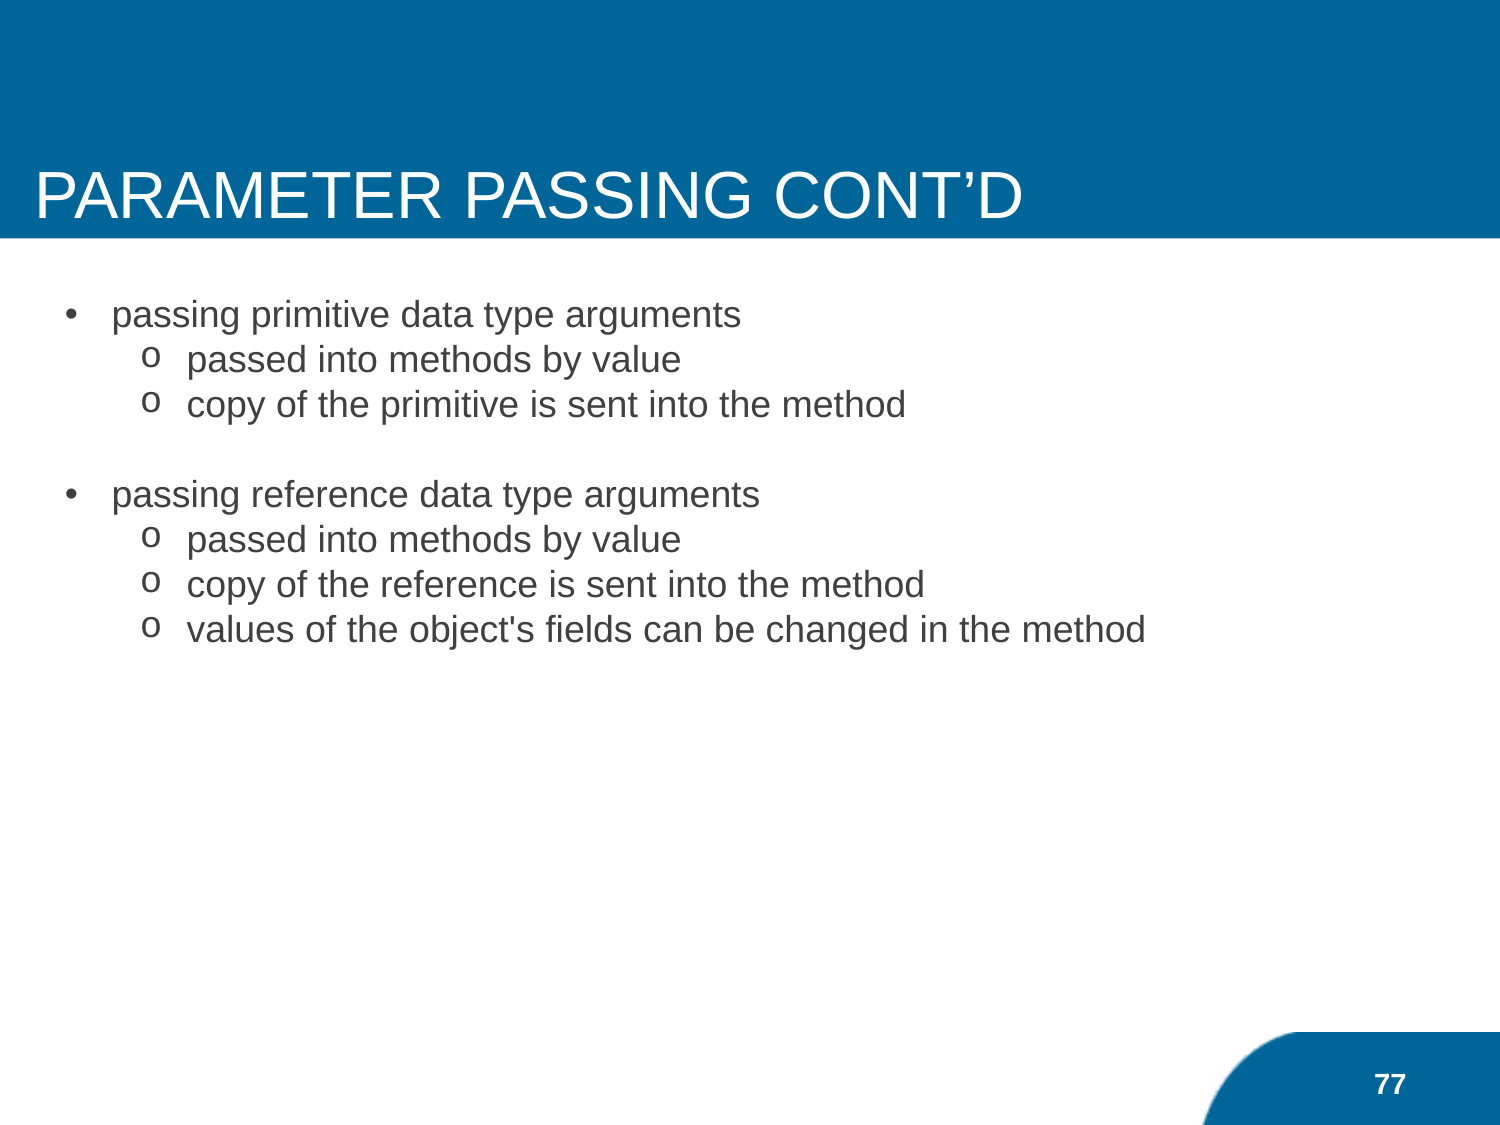

Parameter Passing cont’d
passing primitive data type arguments
passed into methods by value
copy of the primitive is sent into the method

passing reference data type arguments
passed into methods by value
copy of the reference is sent into the method
values of the object's fields can be changed in the method

77